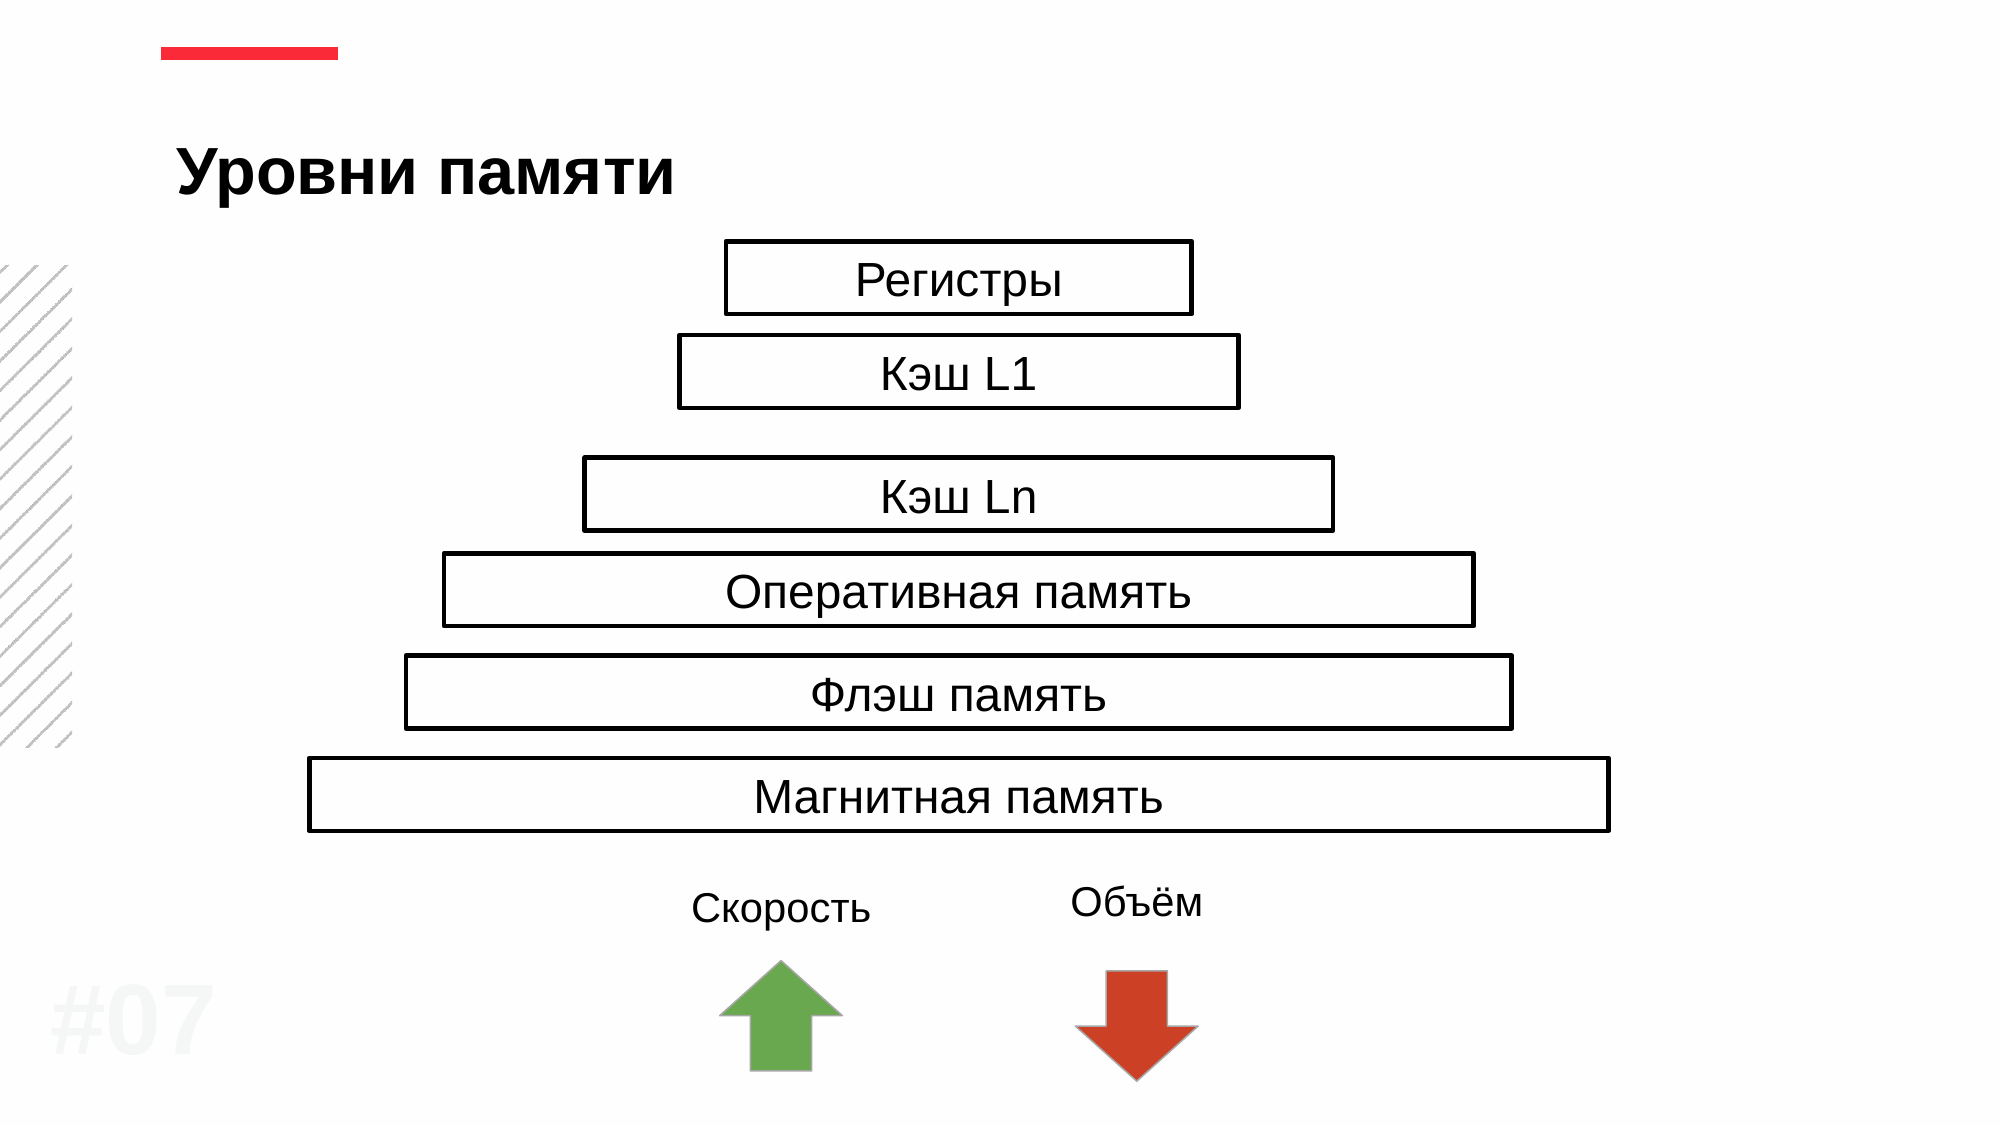

Уровни памяти
Регистры
Кэш L1
Кэш Ln
Оперативная память
Флэш память
Магнитная память
Объём
Скорость
#07